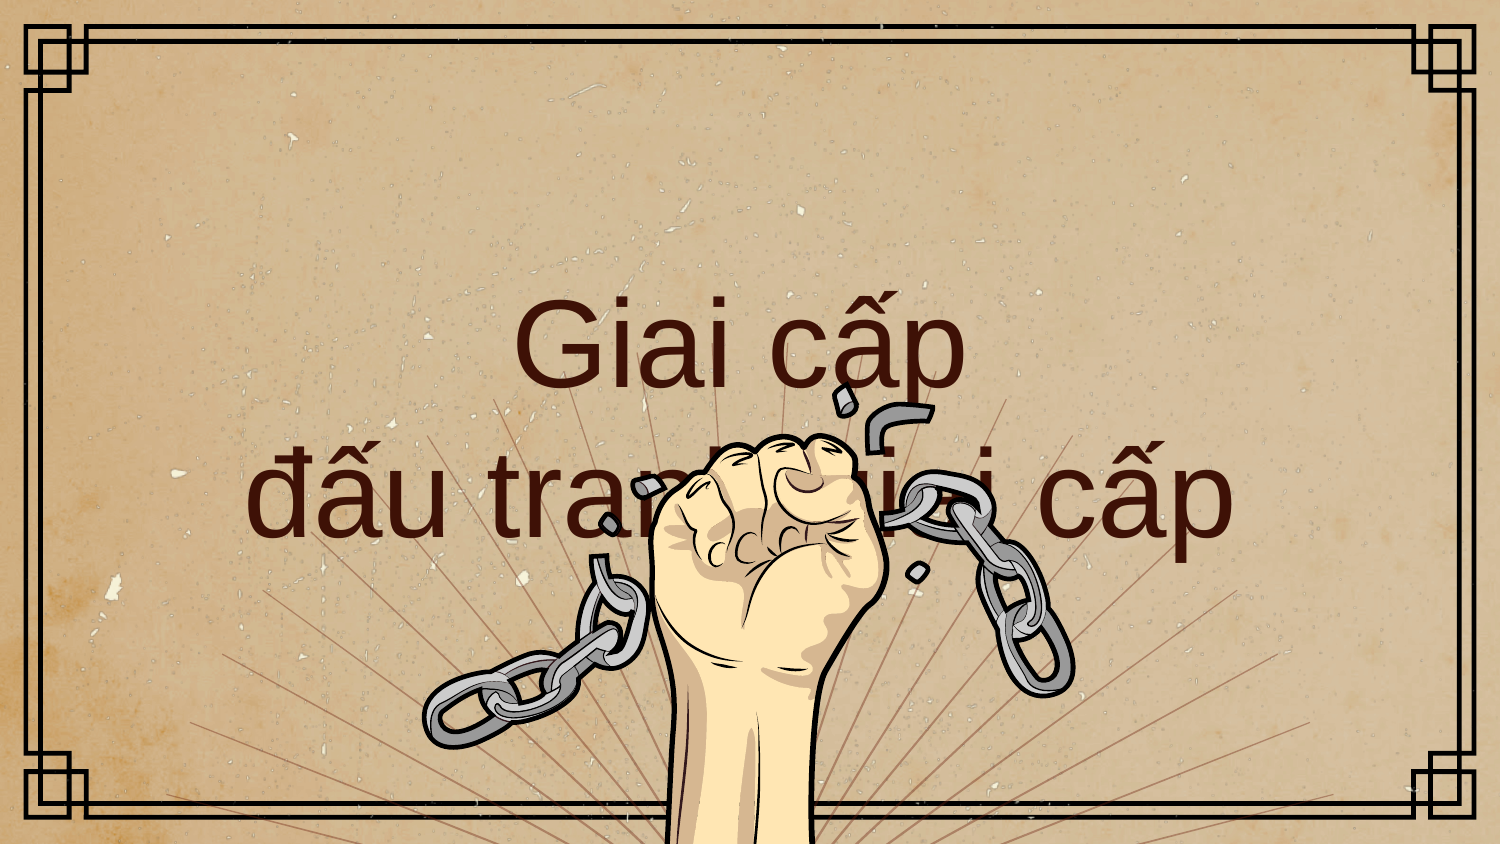

# Giai cấp đấu tranh giai cấp